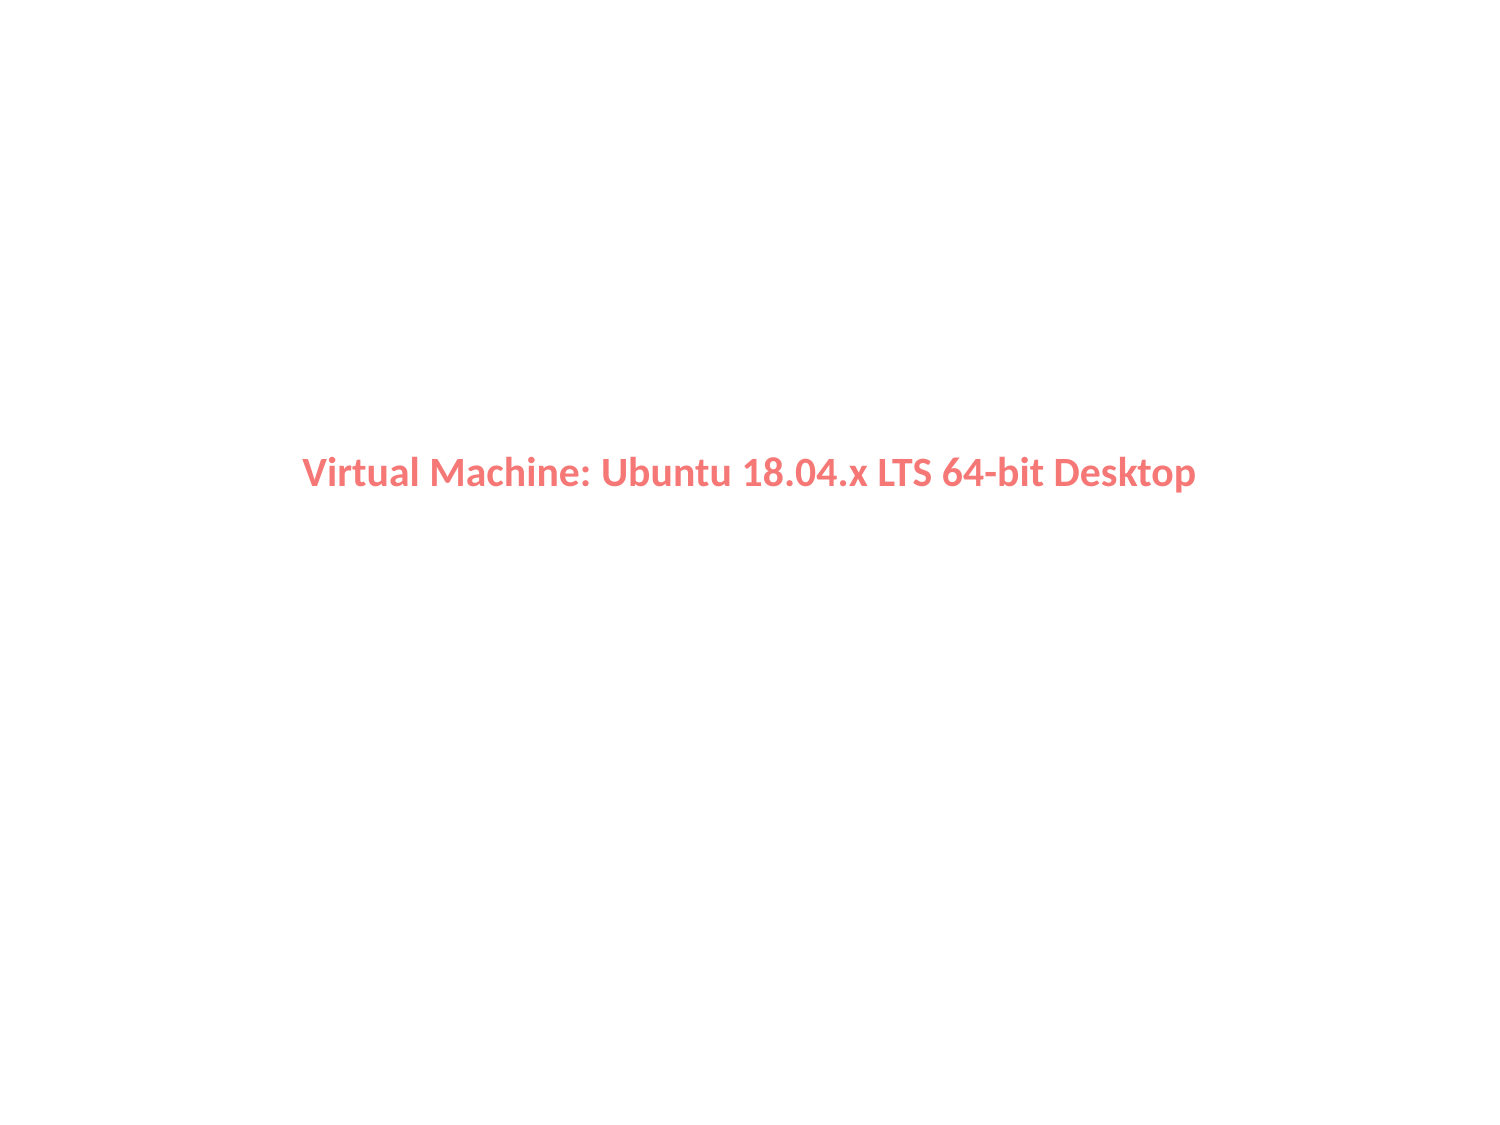

# Virtual Machine: Ubuntu 18.04.x LTS 64-bit Desktop